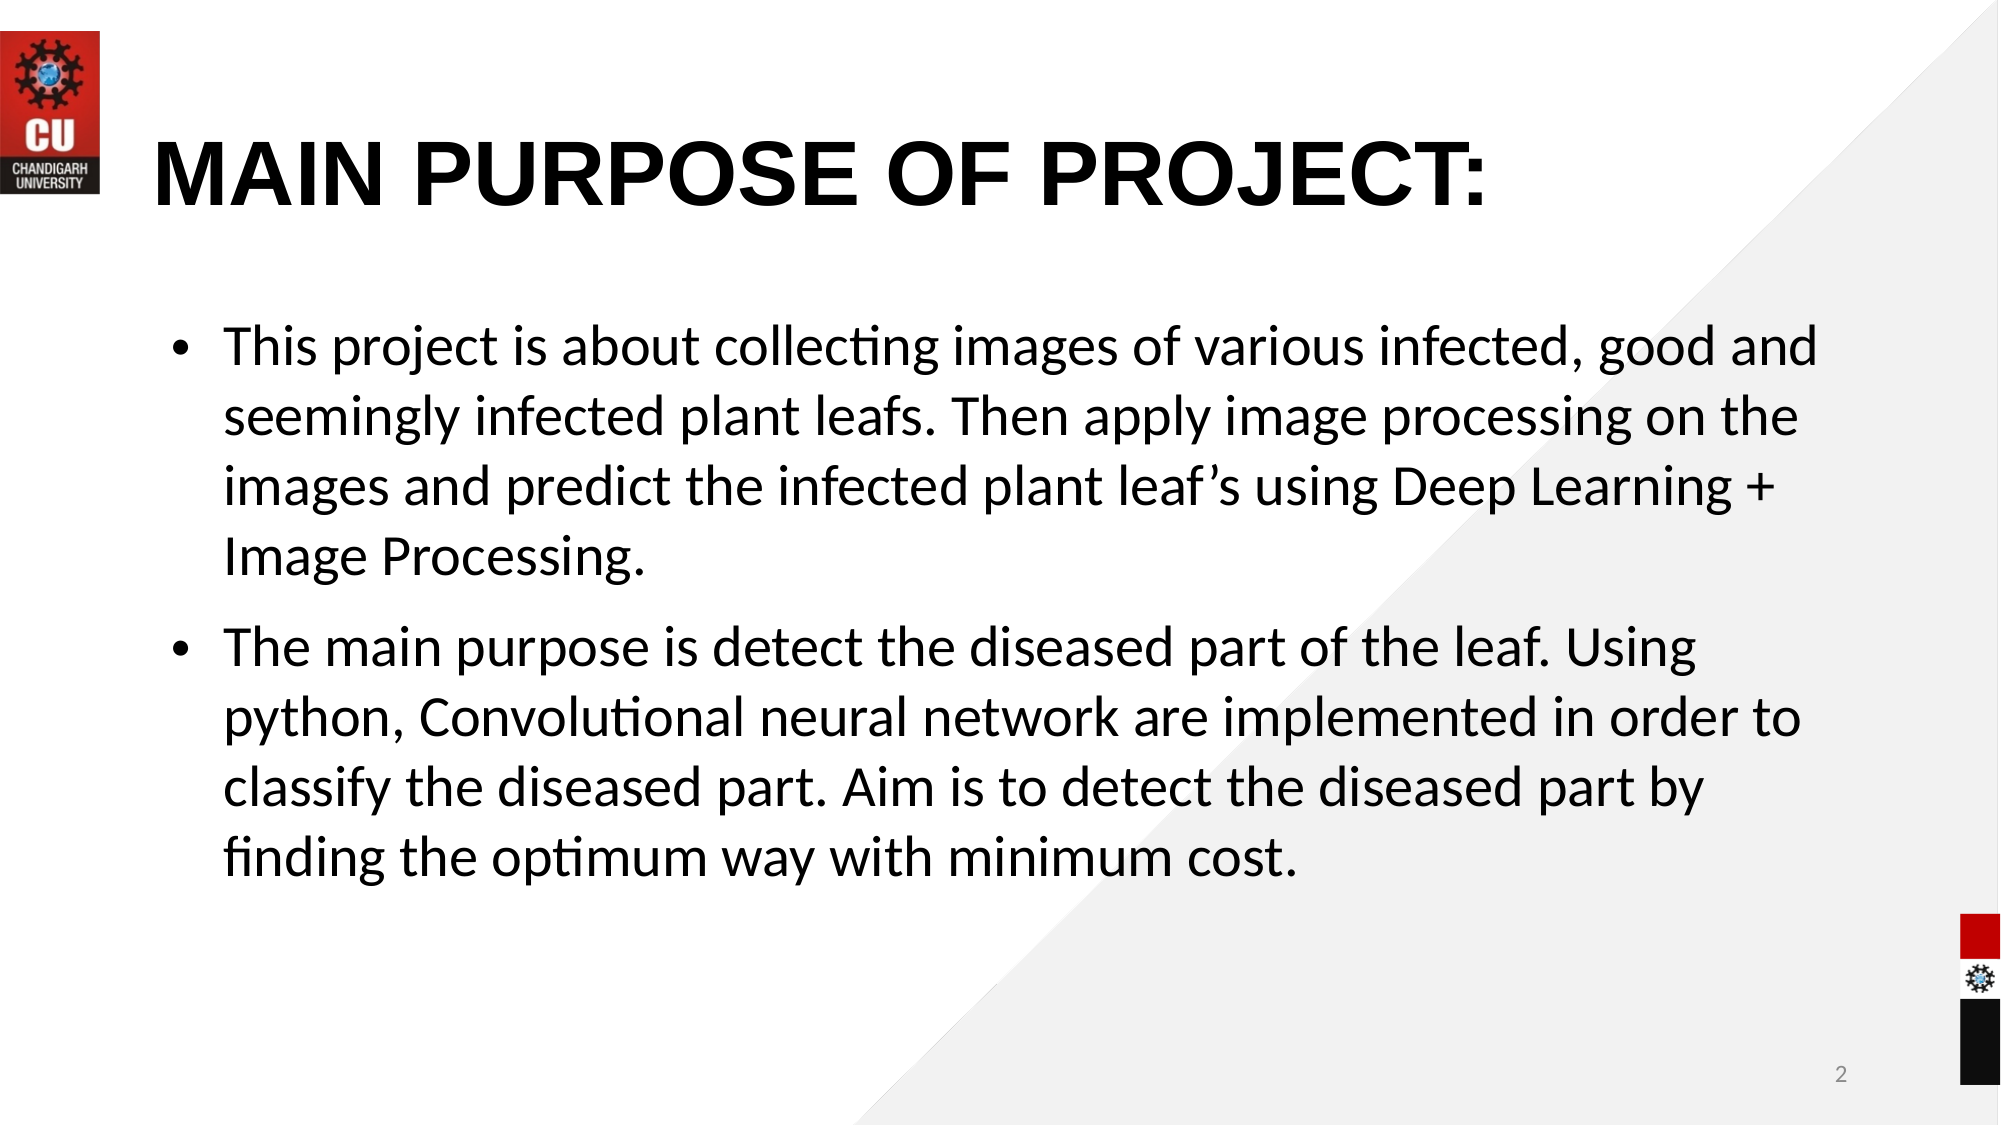

# MAIN PURPOSE OF PROJECT:
This project is about collecting images of various infected, good and seemingly infected plant leafs. Then apply image processing on the images and predict the infected plant leaf’s using Deep Learning + Image Processing.
The main purpose is detect the diseased part of the leaf. Using python, Convolutional neural network are implemented in order to classify the diseased part. Aim is to detect the diseased part by finding the optimum way with minimum cost.
2